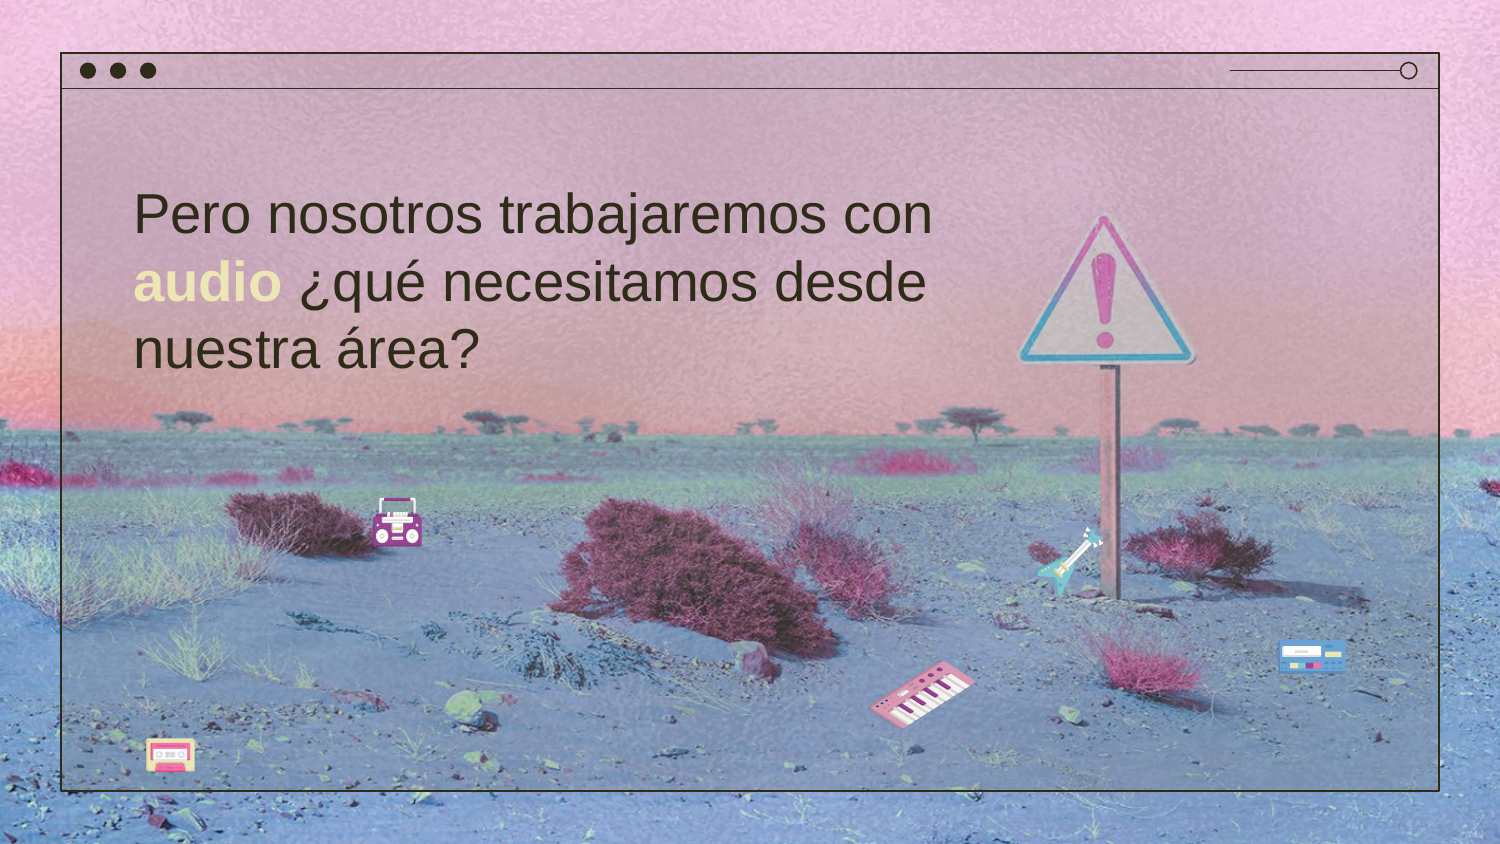

# Pero nosotros trabajaremos con audio ¿qué necesitamos desde nuestra área?